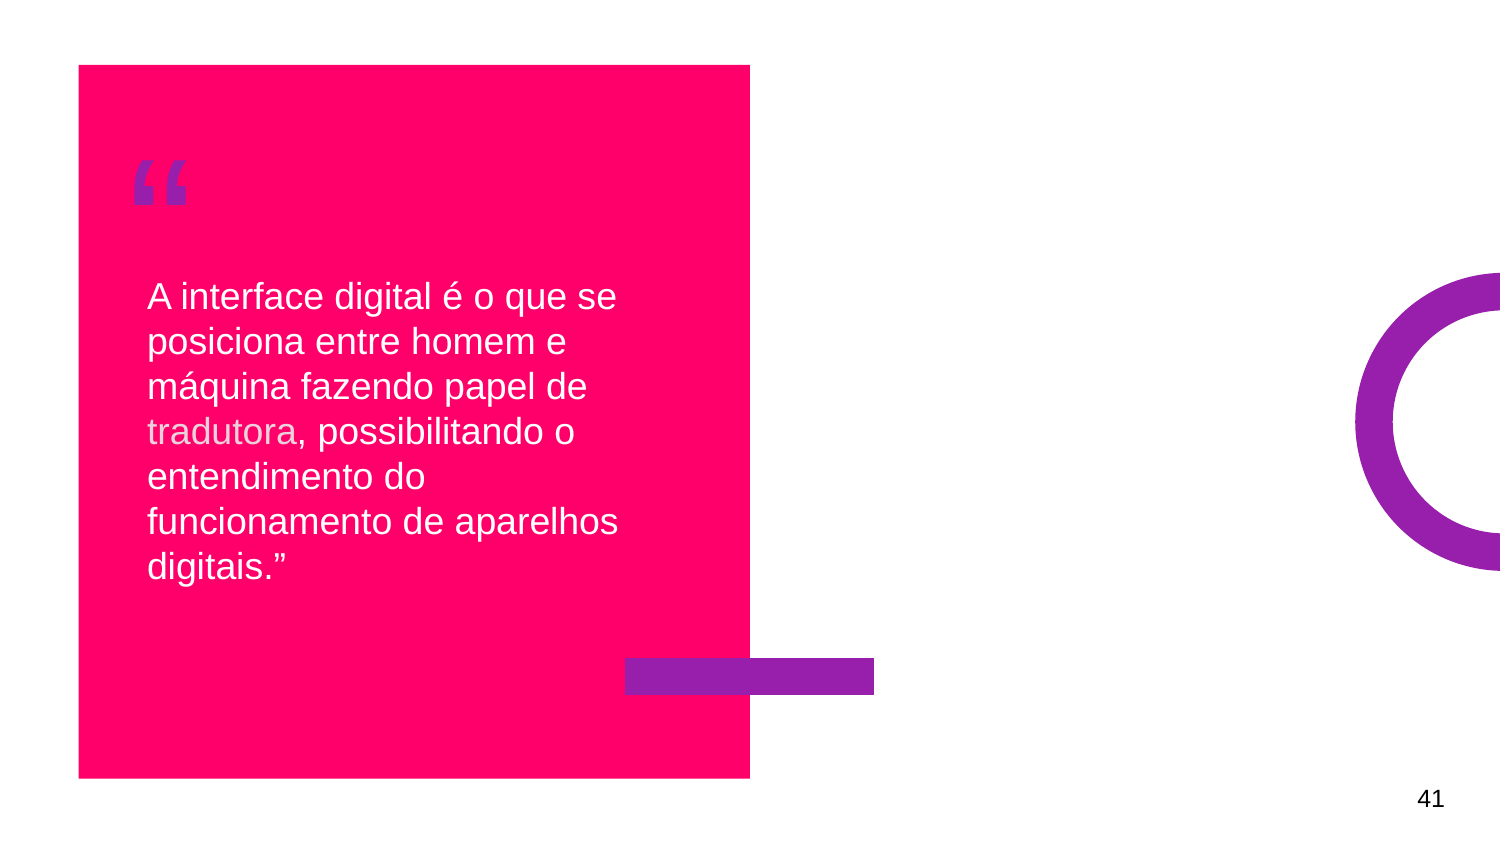

“
A interface digital é o que se posiciona entre homem e máquina fazendo papel de tradutora, possibilitando o entendimento do funcionamento de aparelhos digitais.”
41